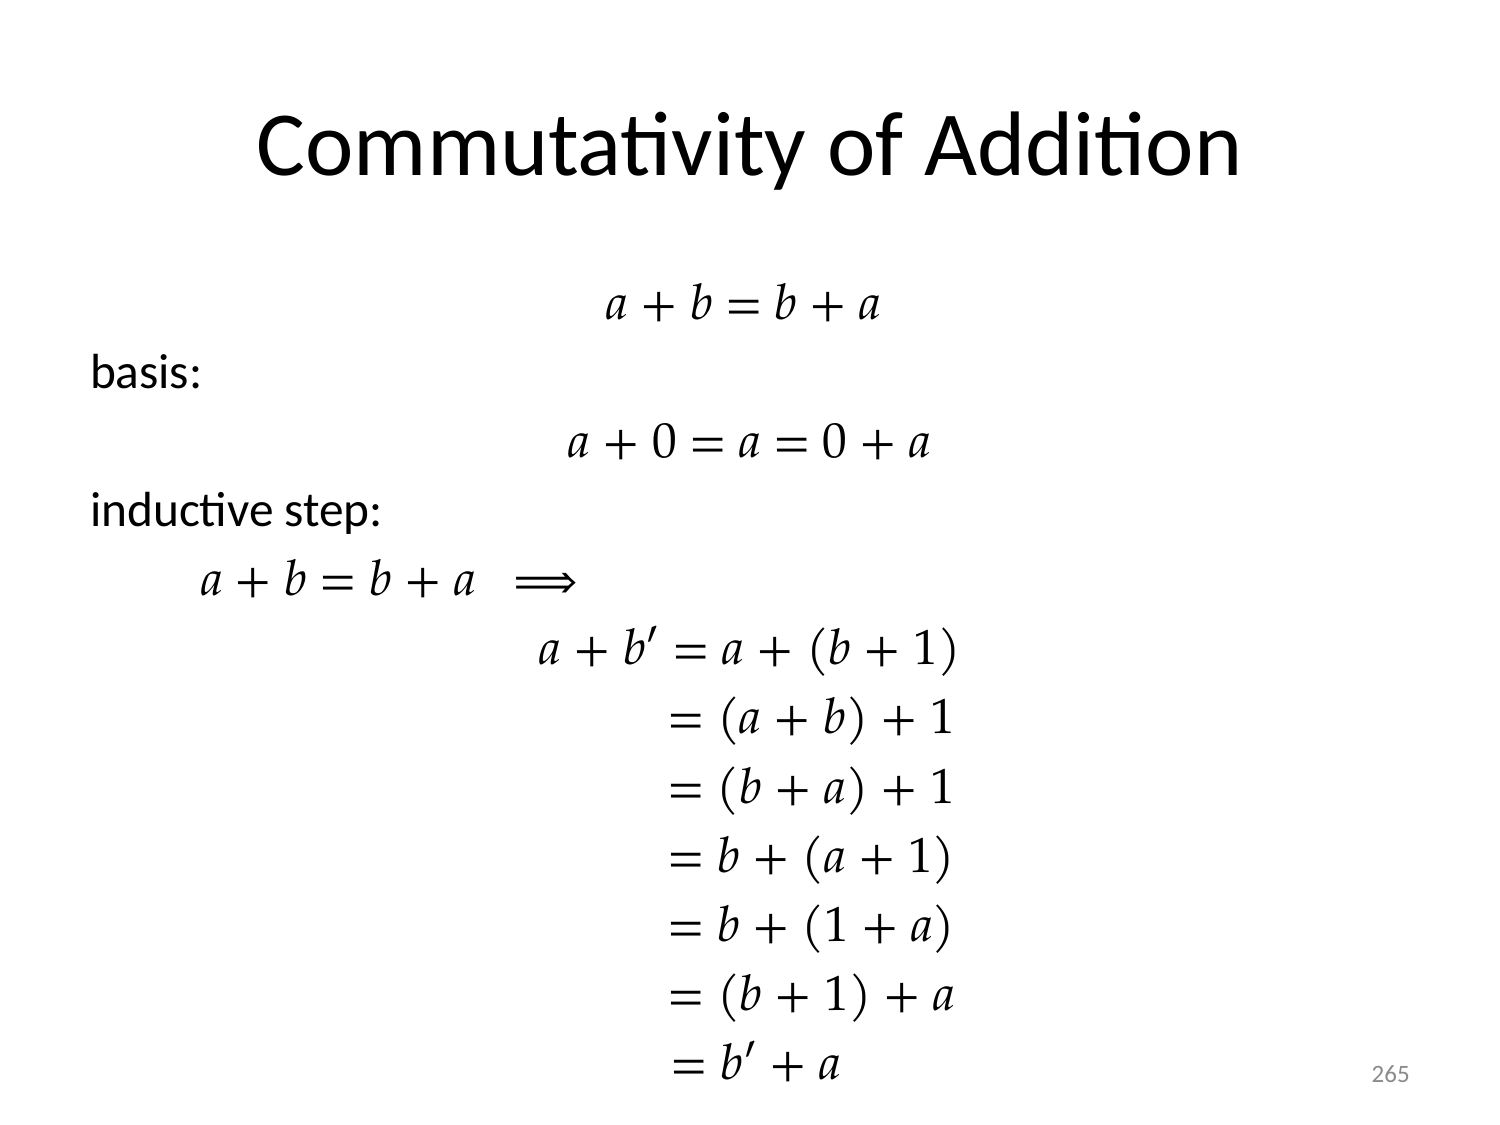

# Commutativity of Addition
a + b = b + a
basis:
a + 0 = a = 0 + a
inductive step:
	a + b = b + a   ⟹
a + b′ = a + (b + 1)
			 = (a + b) + 1
          = (b + a) + 1
			 = b + (a + 1)
          = b + (1 + a)
			 = (b + 1) + a
 = b′ + a
265